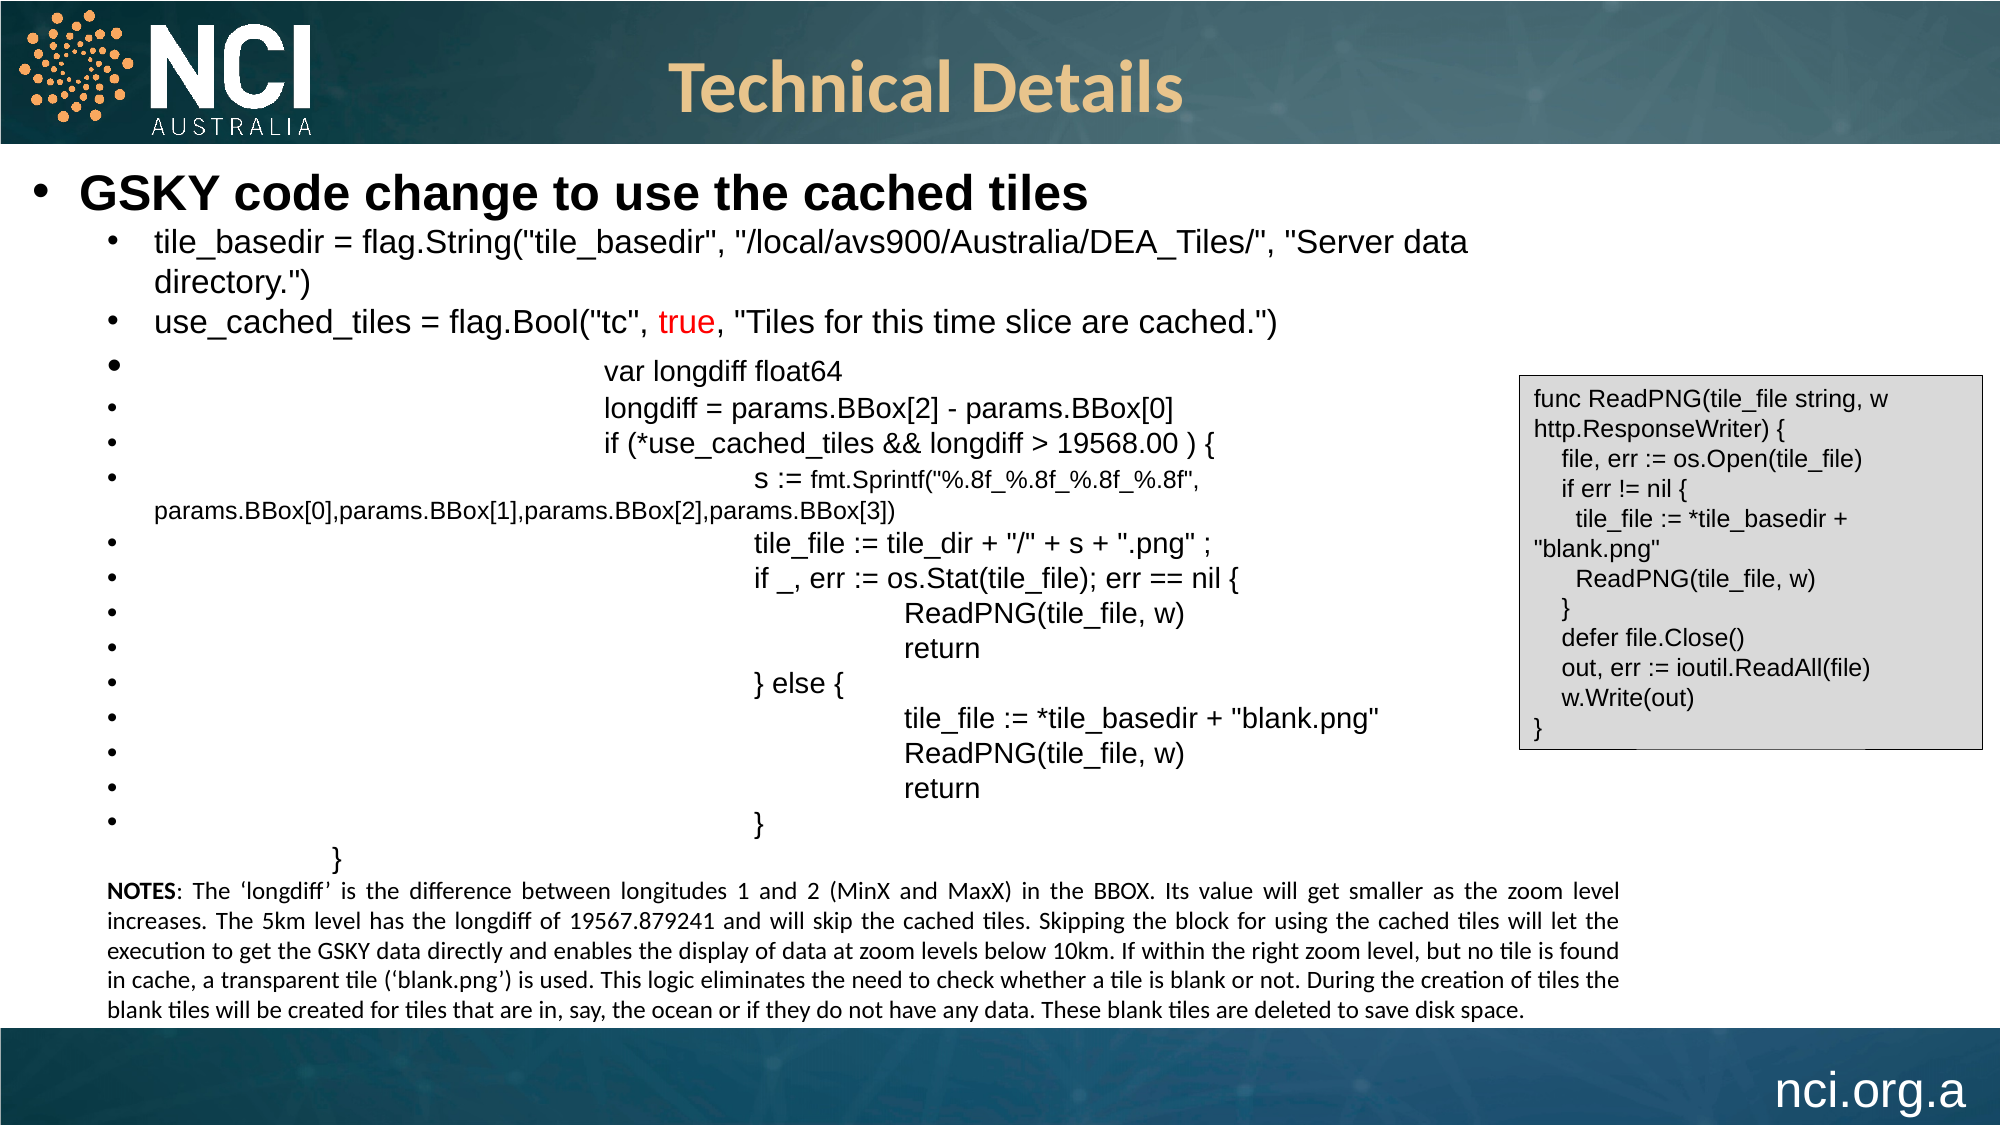

Technical Details
GSKY code change to use the cached tiles
tile_basedir = flag.String("tile_basedir", "/local/avs900/Australia/DEA_Tiles/", "Server data directory.")
use_cached_tiles = flag.Bool("tc", true, "Tiles for this time slice are cached.")
			var longdiff float64
			longdiff = params.BBox[2] - params.BBox[0]
			if (*use_cached_tiles && longdiff > 19568.00 ) {
				s := fmt.Sprintf("%.8f_%.8f_%.8f_%.8f", params.BBox[0],params.BBox[1],params.BBox[2],params.BBox[3])
				tile_file := tile_dir + "/" + s + ".png" ;
				if _, err := os.Stat(tile_file); err == nil {
					ReadPNG(tile_file, w)
					return
				} else {
					tile_file := *tile_basedir + "blank.png"
					ReadPNG(tile_file, w)
					return
				}
}
NOTES: The ‘longdiff’ is the difference between longitudes 1 and 2 (MinX and MaxX) in the BBOX. Its value will get smaller as the zoom level increases. The 5km level has the longdiff of 19567.879241 and will skip the cached tiles. Skipping the block for using the cached tiles will let the execution to get the GSKY data directly and enables the display of data at zoom levels below 10km. If within the right zoom level, but no tile is found in cache, a transparent tile (‘blank.png’) is used. This logic eliminates the need to check whether a tile is blank or not. During the creation of tiles the blank tiles will be created for tiles that are in, say, the ocean or if they do not have any data. These blank tiles are deleted to save disk space.
func ReadPNG(tile_file string, w http.ResponseWriter) {
    file, err := os.Open(tile_file)
    if err != nil {
      tile_file := *tile_basedir + "blank.png"
      ReadPNG(tile_file, w)
    }
    defer file.Close()
    out, err := ioutil.ReadAll(file)
    w.Write(out)
}